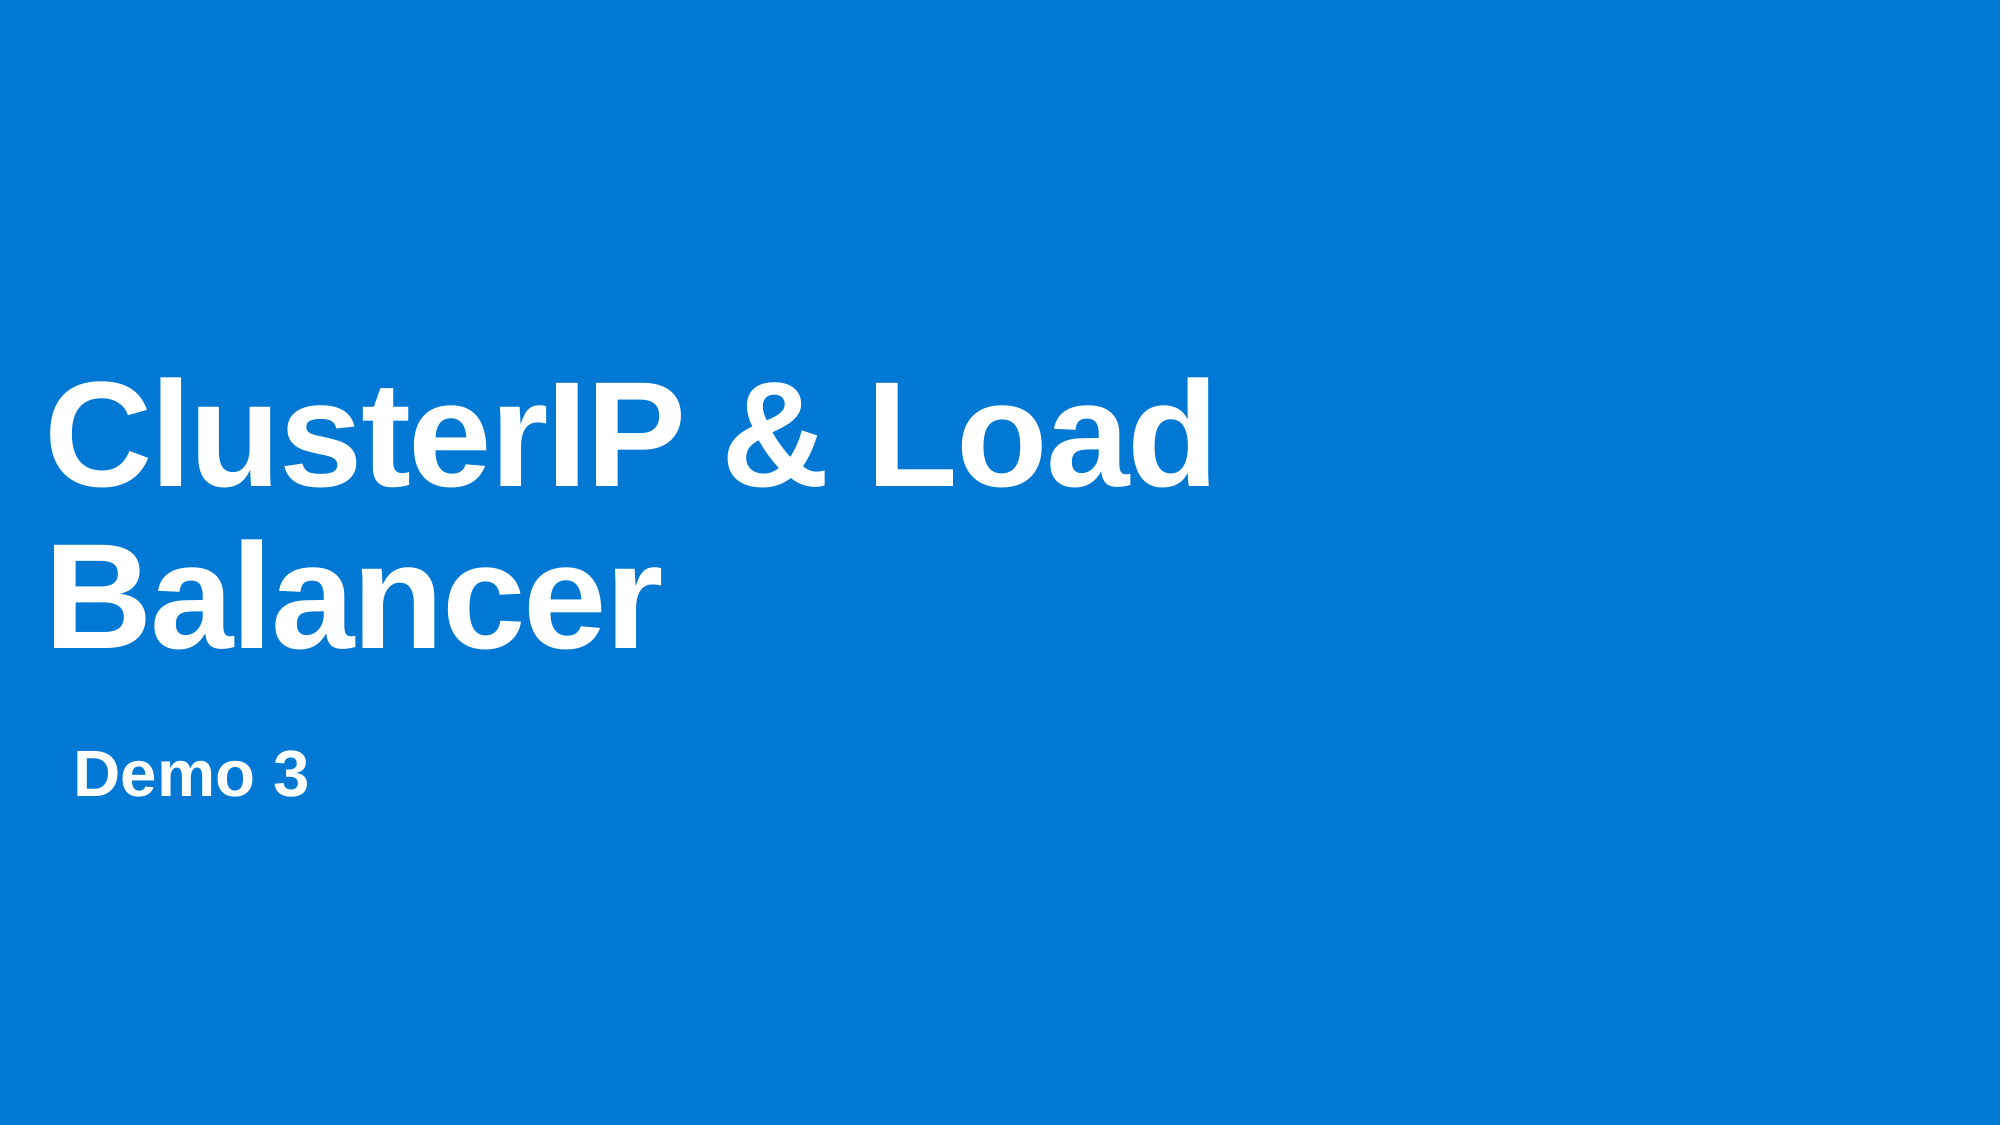

# ClusterIP & Load Balancer
Demo 3